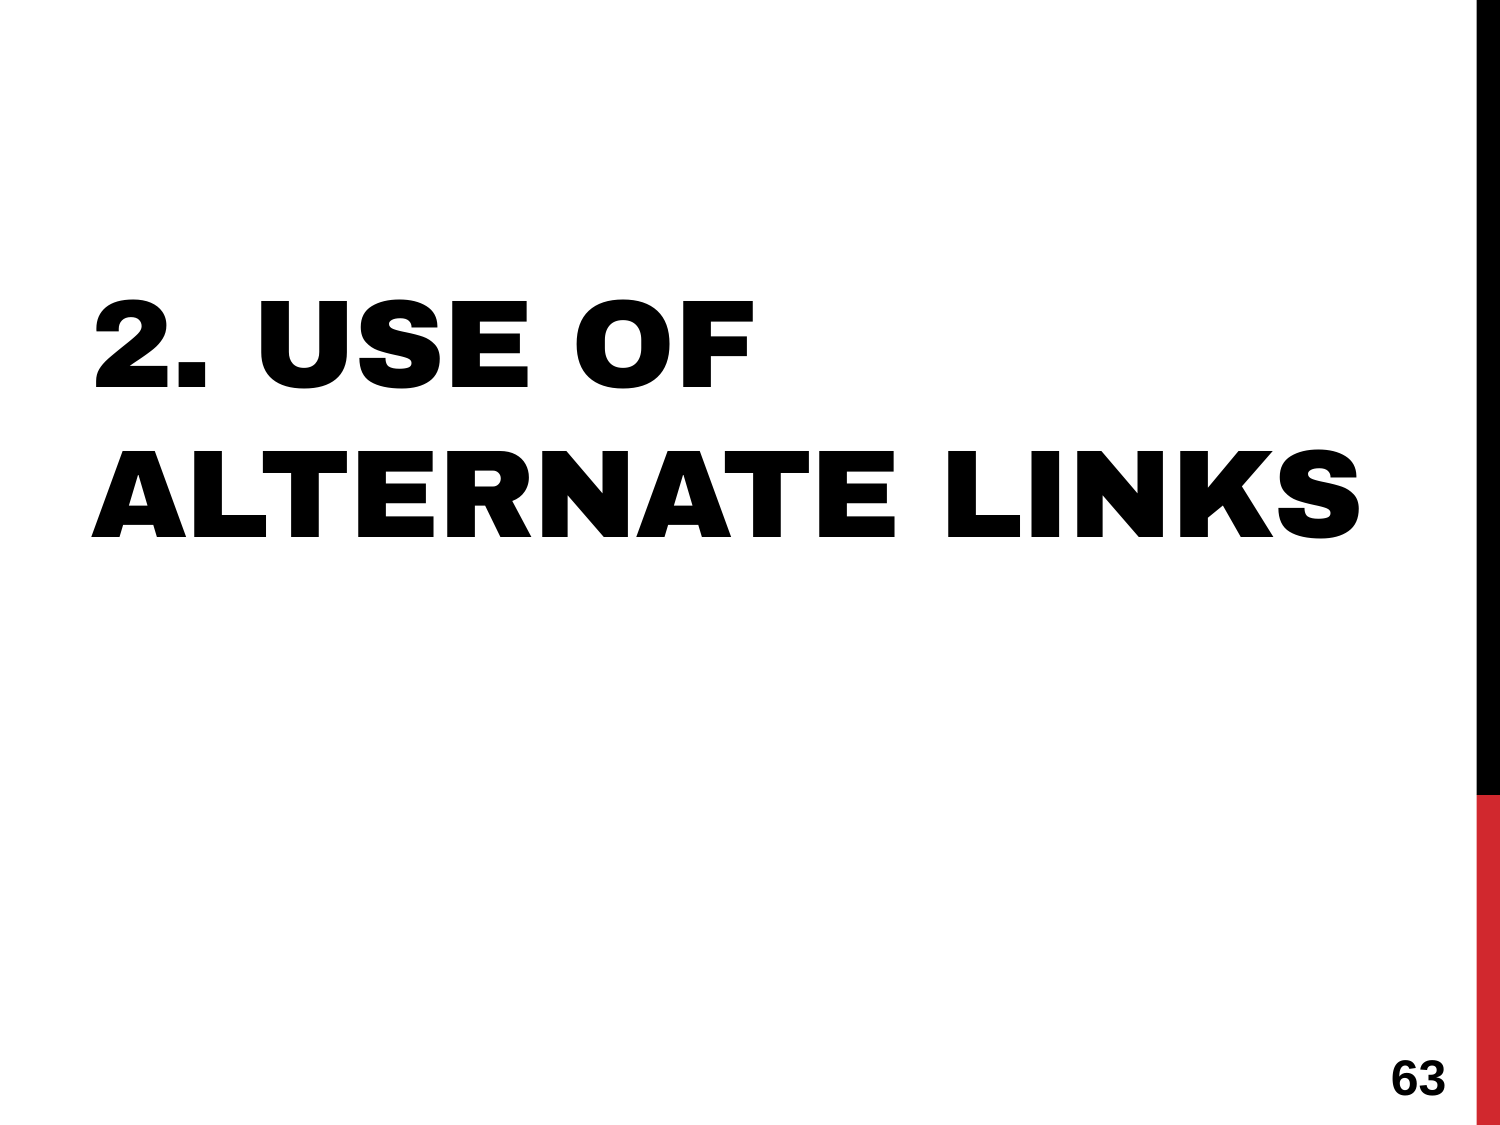

# 2. Use of alternate links

63